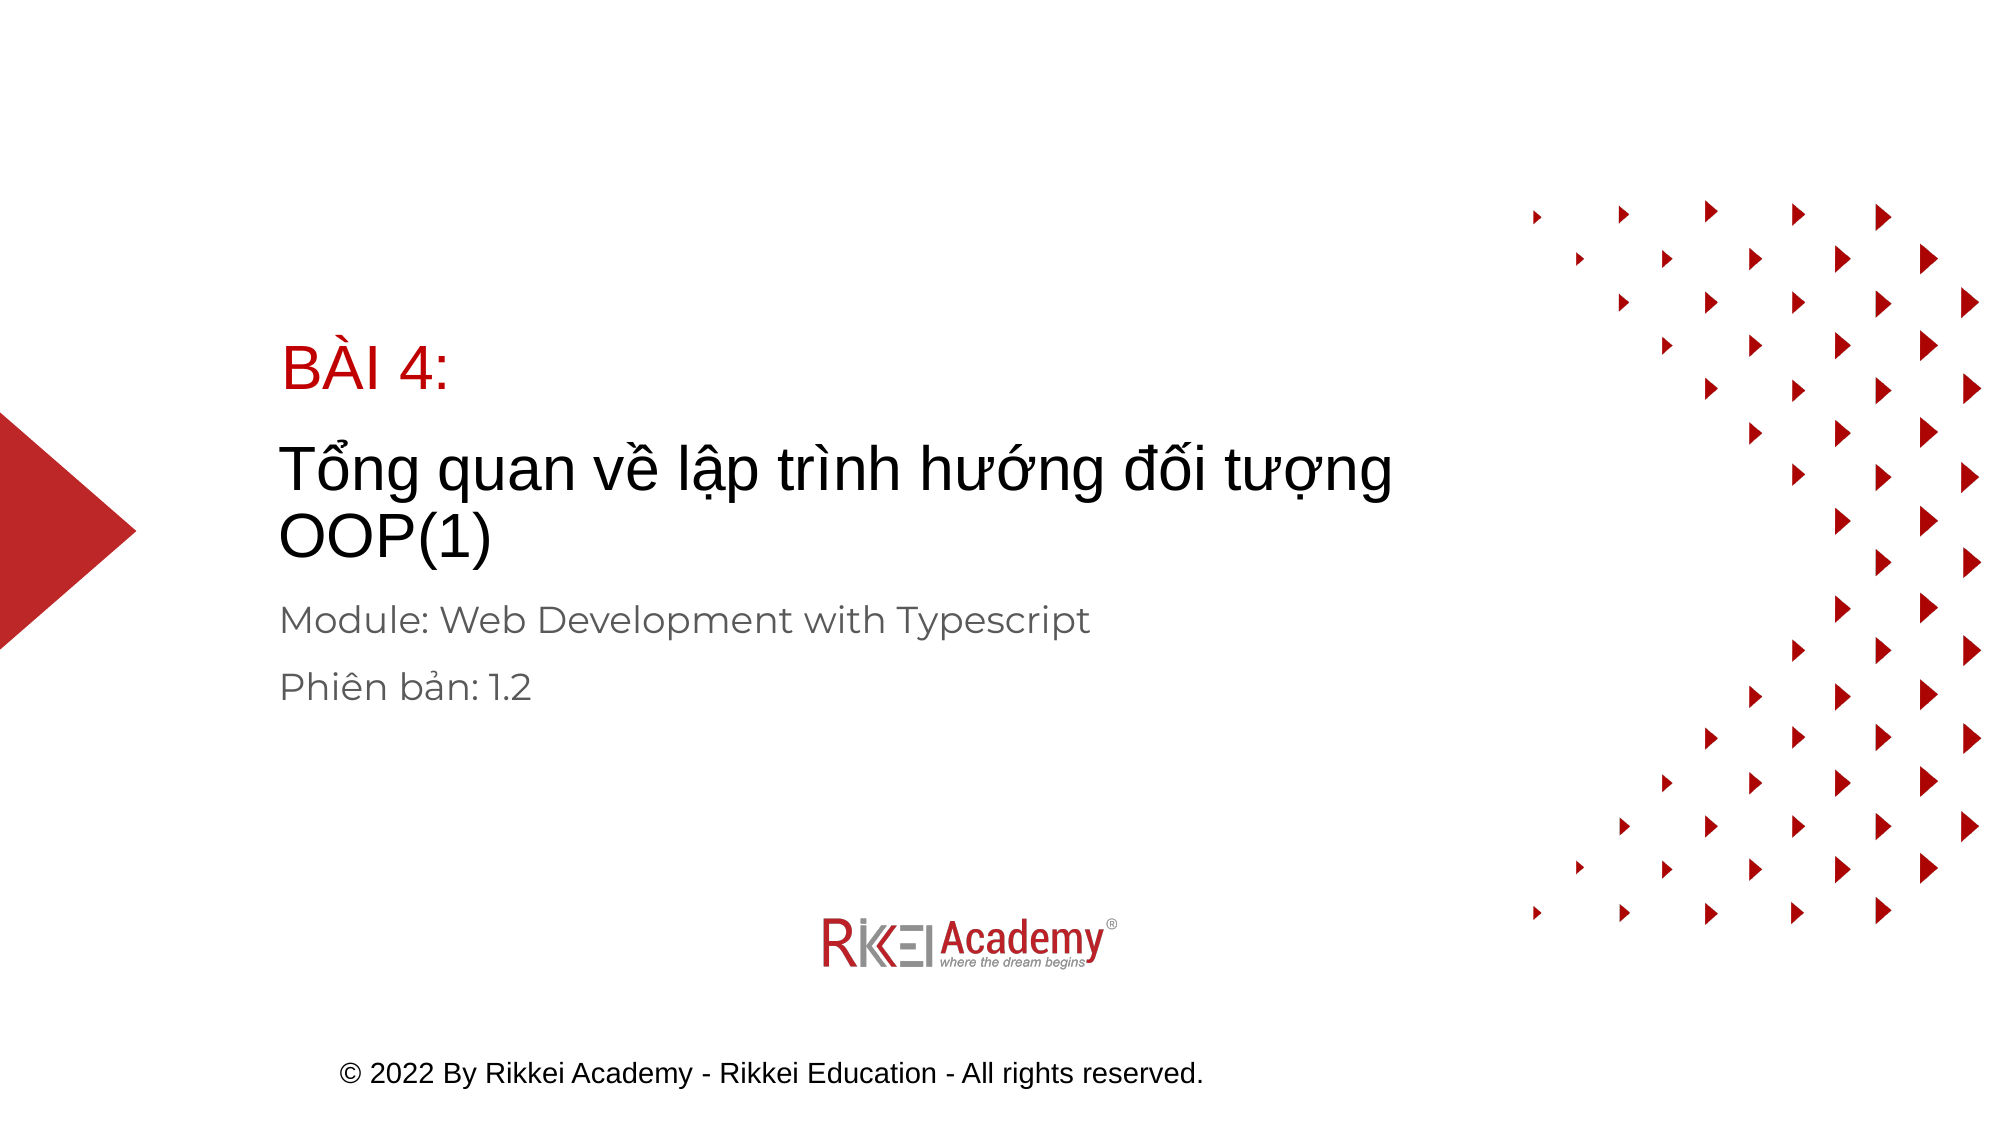

BÀI 4:
# Tổng quan về lập trình hướng đối tượng OOP(1)
Module: Web Development with Typescript
Phiên bản: 1.2